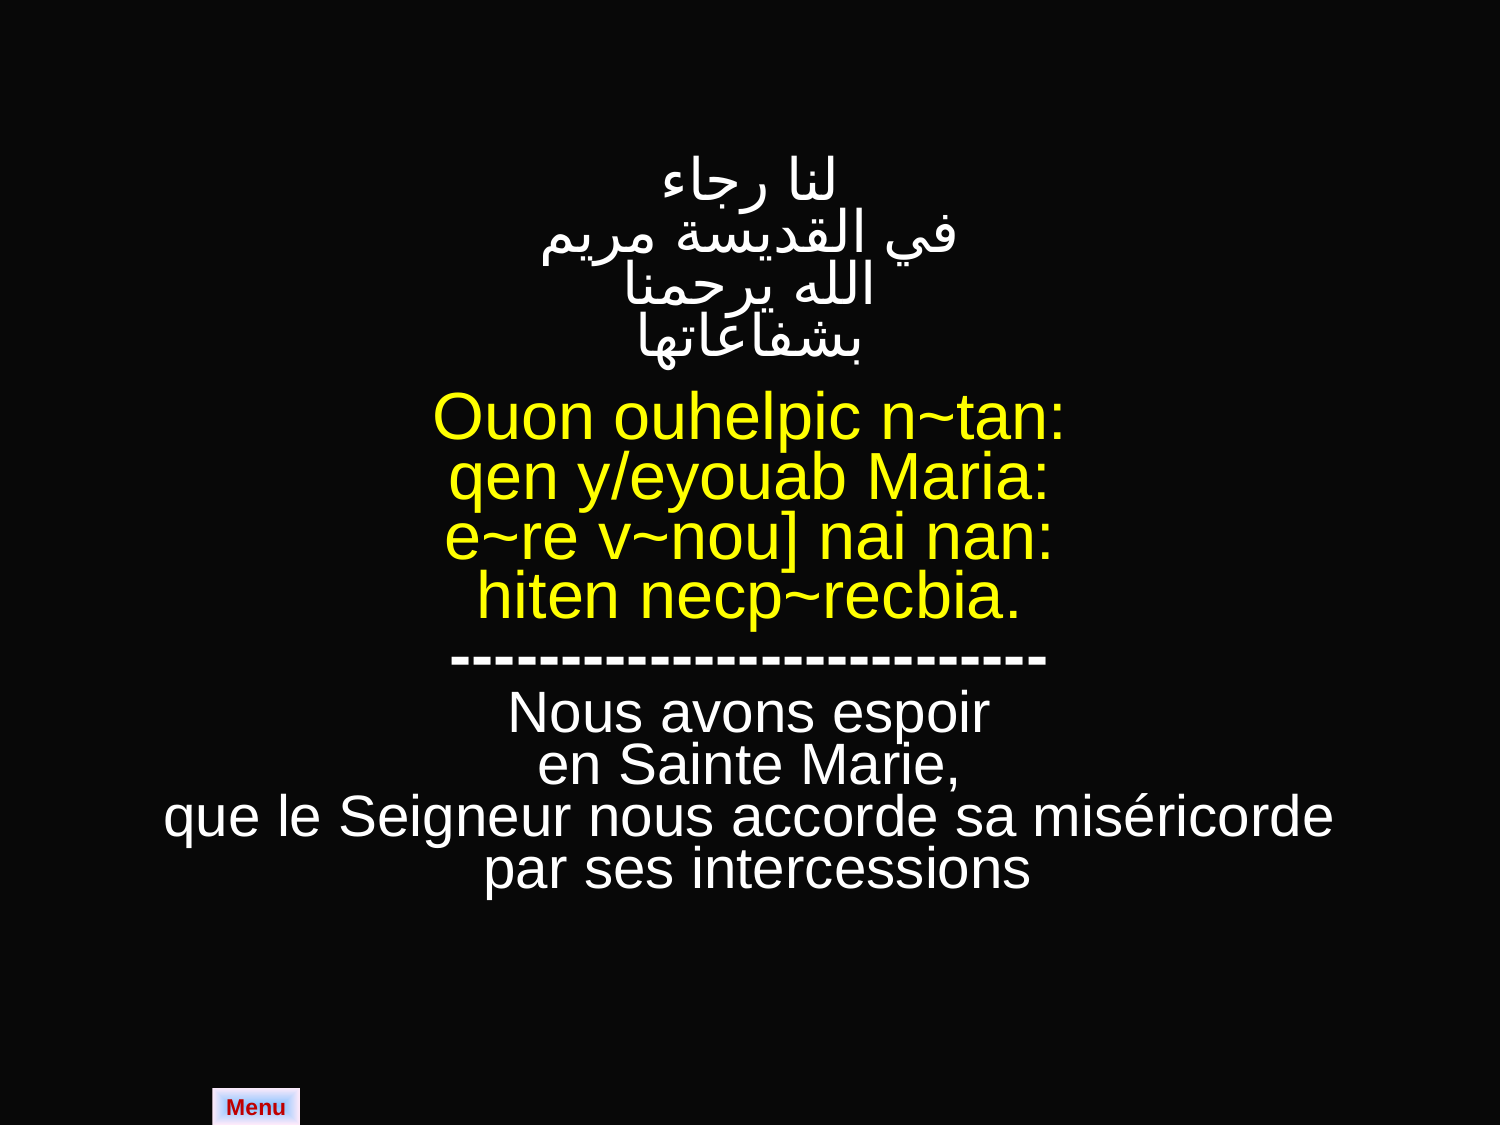

| لنا رجاء في القديسة مريم الله يرحمنا بشفاعاتها |
| --- |
| Ouon ouhelpic n~tan: qen y/eyouab Maria: e~re v~nou] nai nan: hiten necp~recbia. |
| --------------------------- Nous avons espoir en Sainte Marie, que le Seigneur nous accorde sa miséricorde par ses intercessions |
Menu